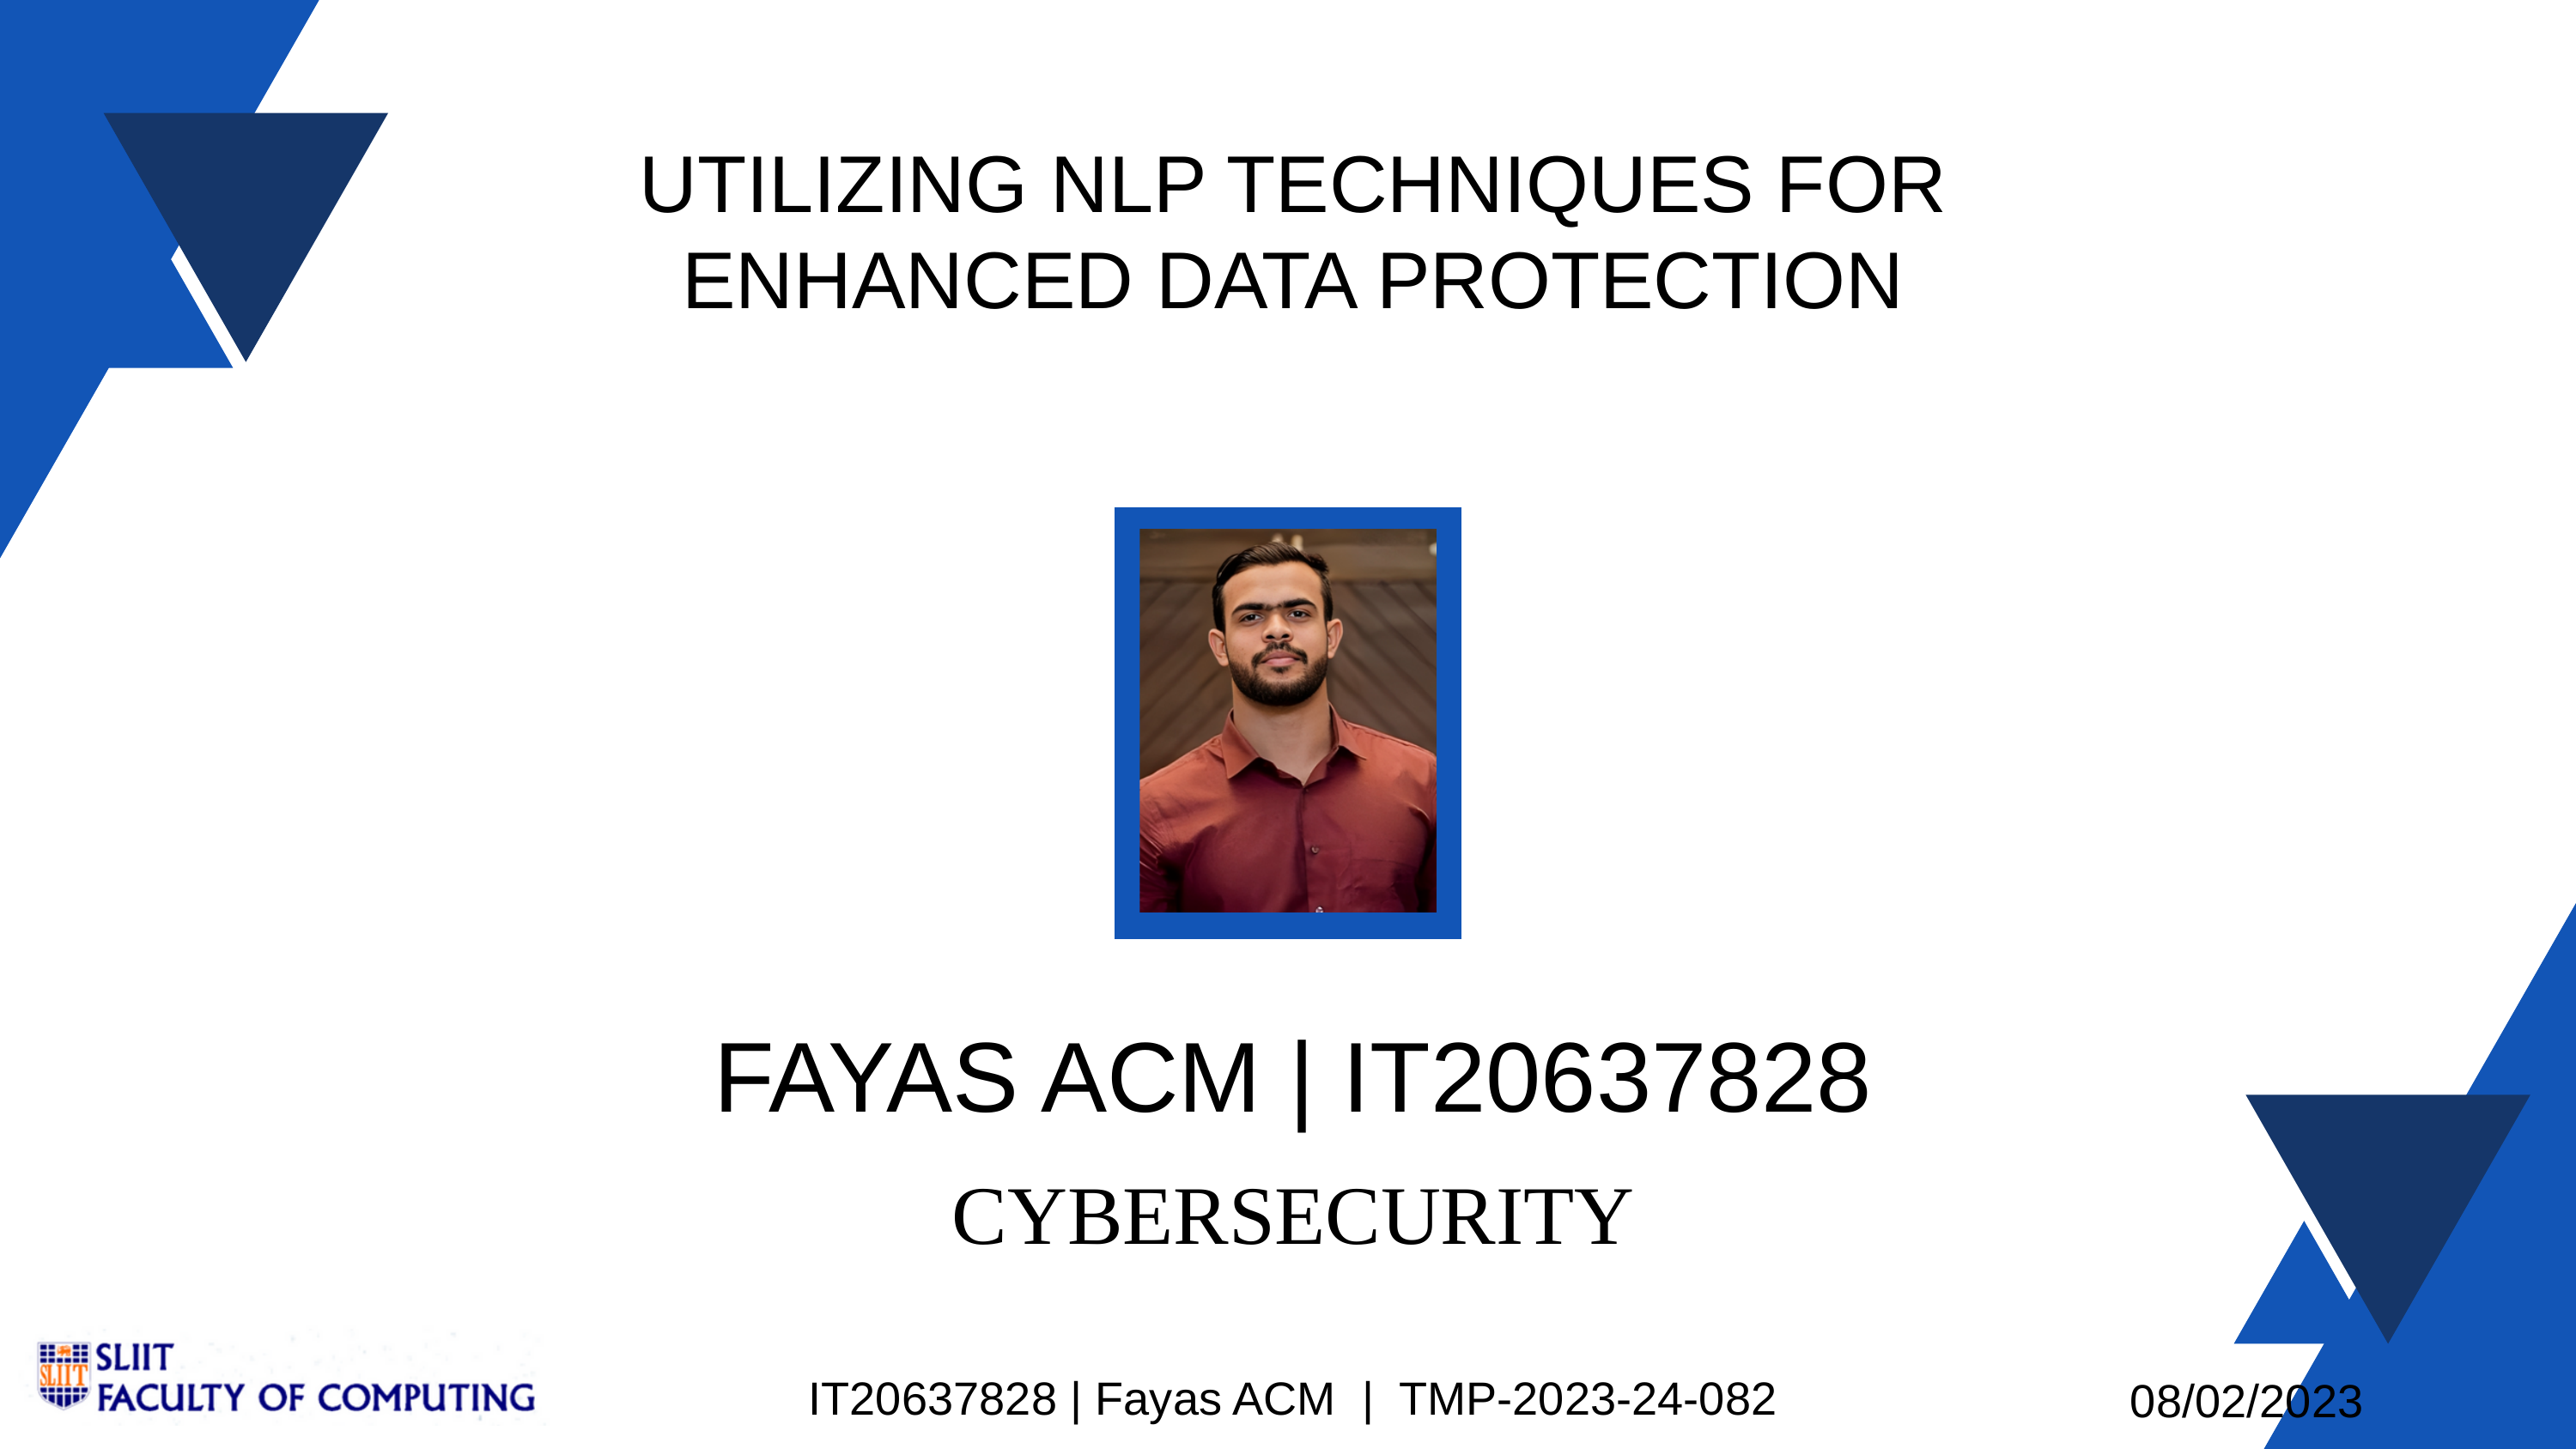

UTILIZING NLP TECHNIQUES FOR ENHANCED DATA PROTECTION

FAYAS ACM | IT20637828

CYBERSECURITY

IT20637828 | Fayas ACM  |  TMP-2023-24-082
08/02/2023